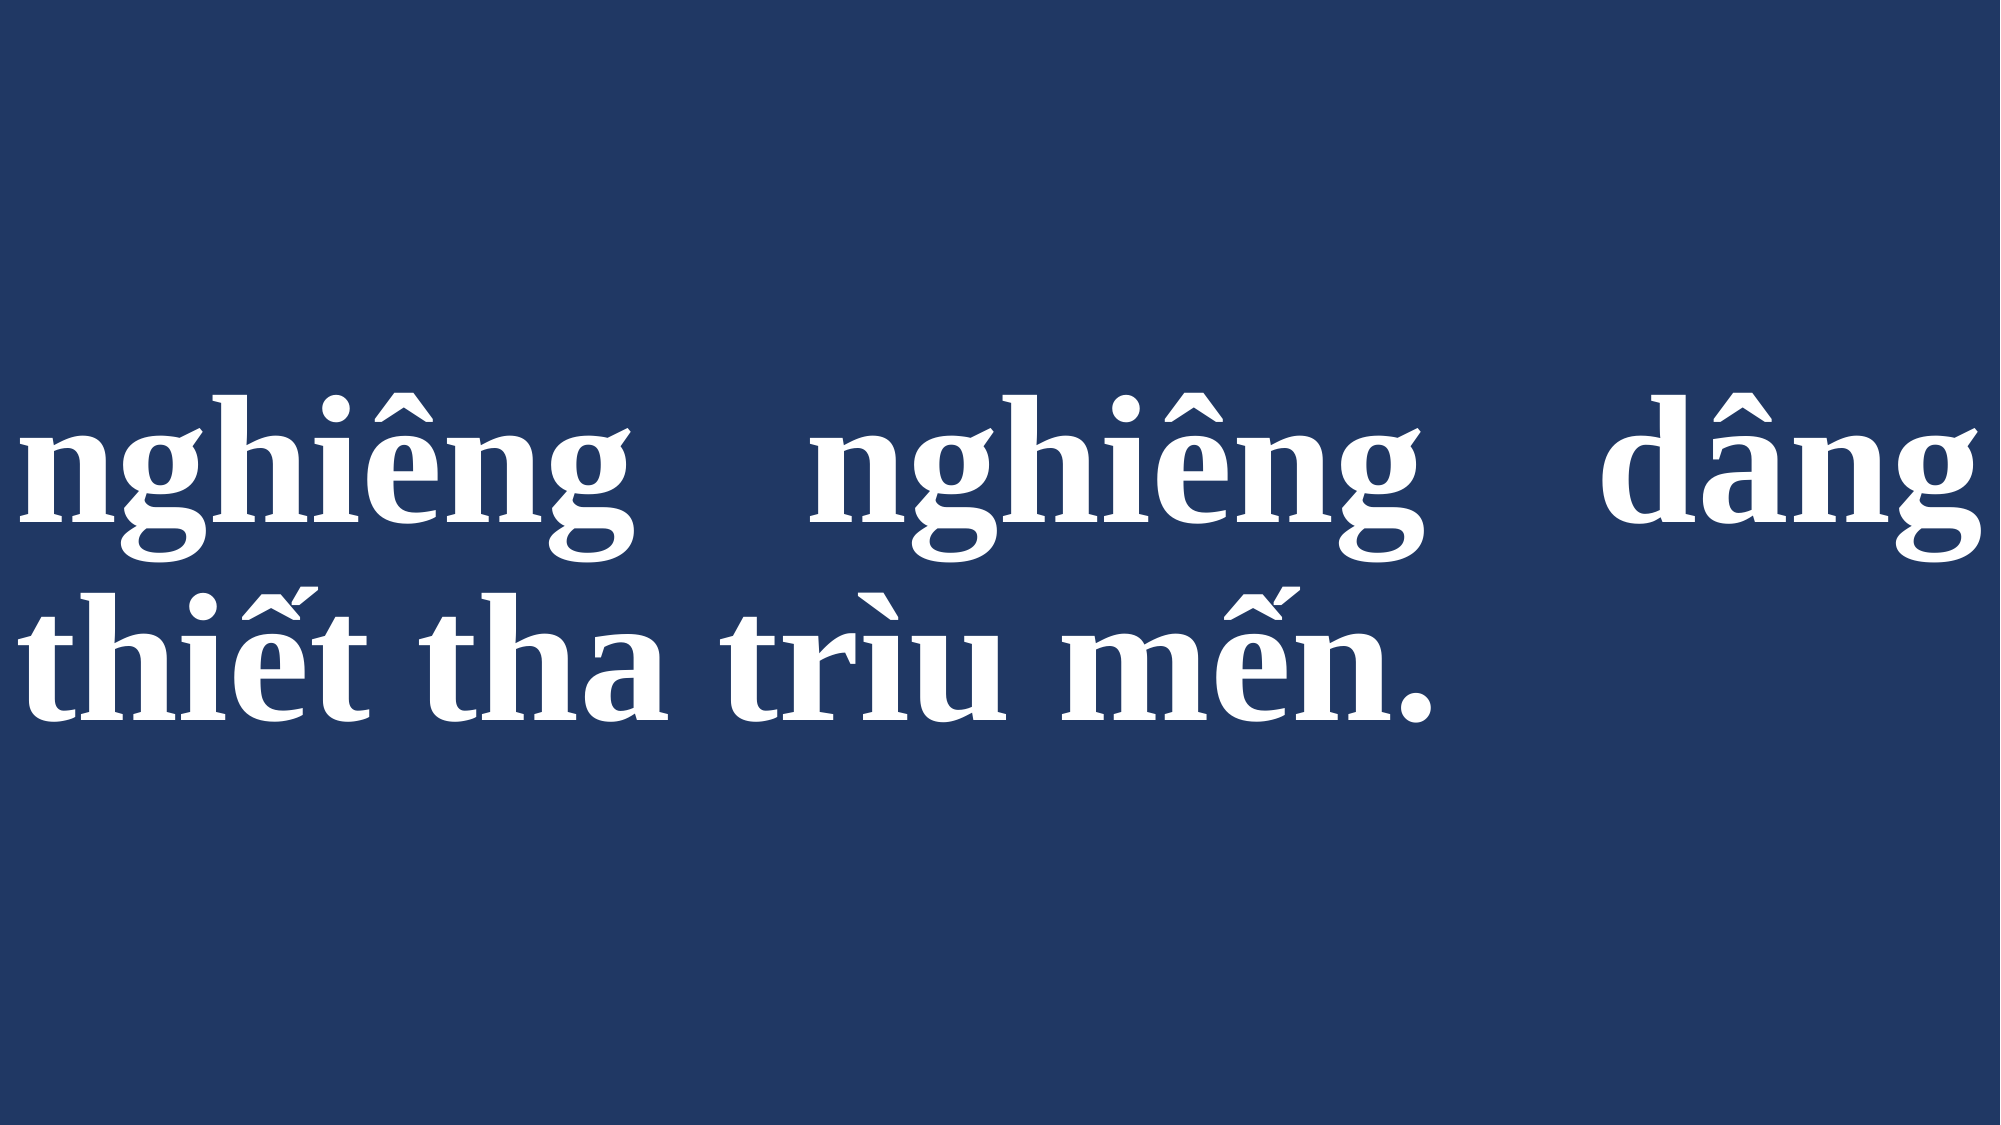

# nghiêng nghiêng dâng thiết tha trìu mến.